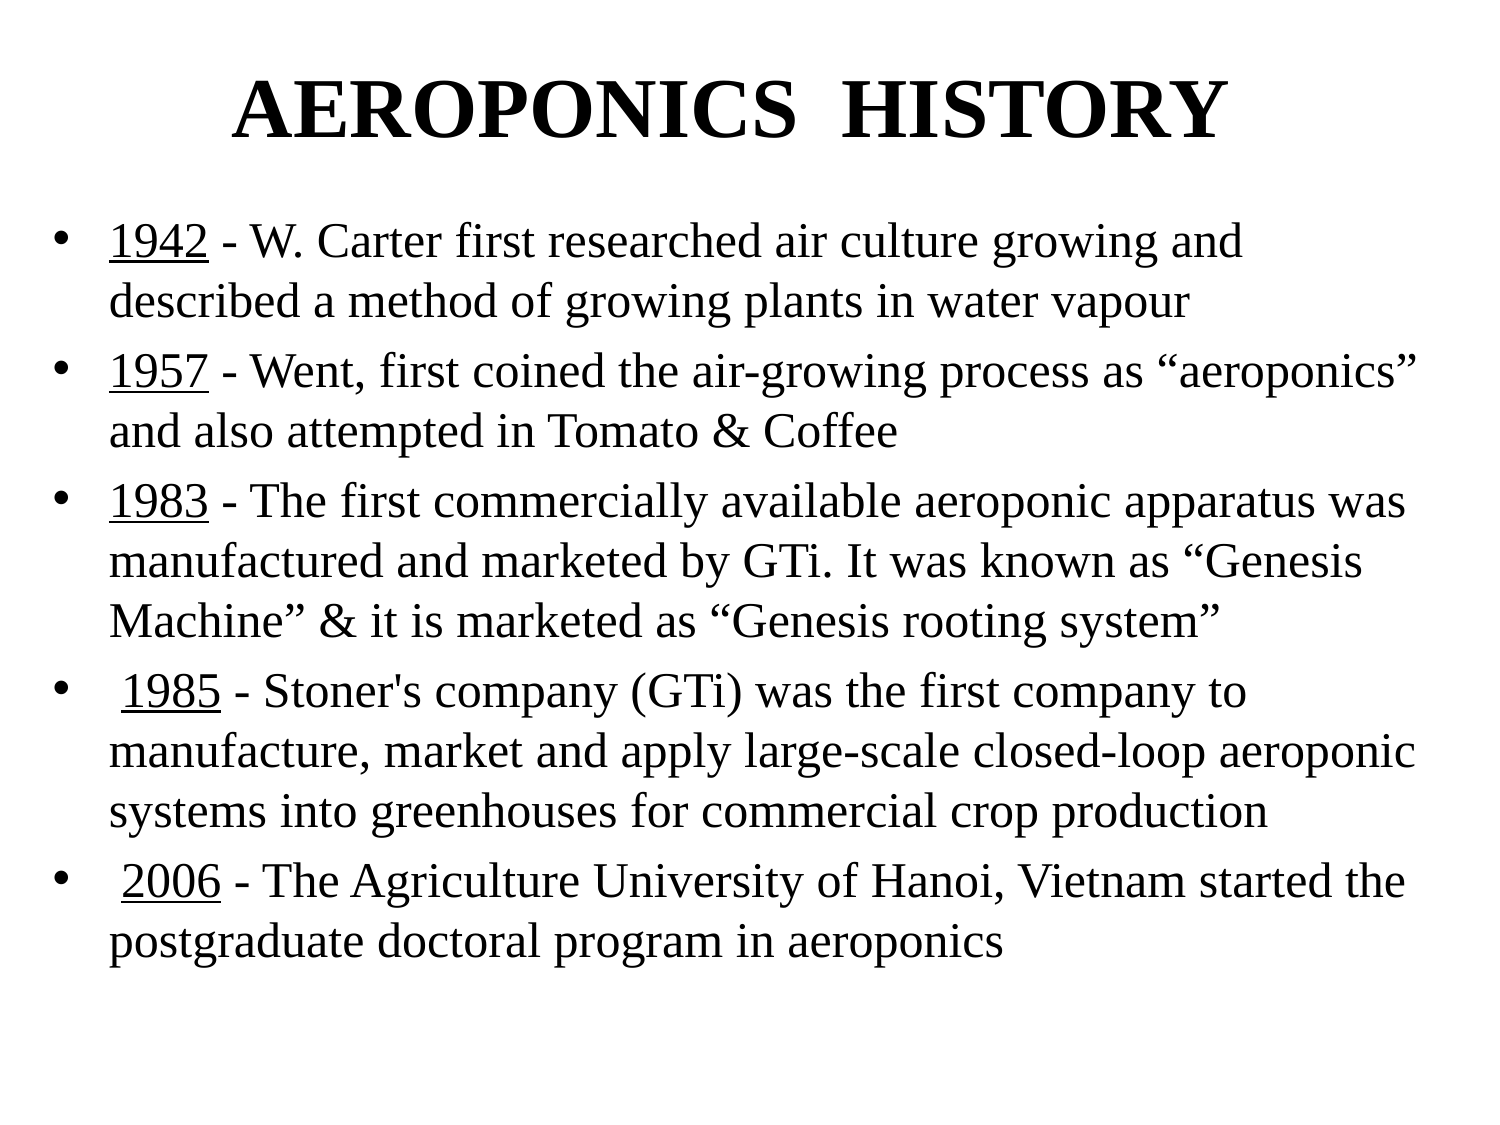

# AEROPONICS  HISTORY
1942 - W. Carter first researched air culture growing and described a method of growing plants in water vapour
1957 - Went, first coined the air-growing process as “aeroponics” and also attempted in Tomato & Coffee
1983 - The first commercially available aeroponic apparatus was manufactured and marketed by GTi. It was known as “Genesis Machine” & it is marketed as “Genesis rooting system”
 1985 - Stoner's company (GTi) was the first company to manufacture, market and apply large-scale closed-loop aeroponic systems into greenhouses for commercial crop production
 2006 - The Agriculture University of Hanoi, Vietnam started the postgraduate doctoral program in aeroponics